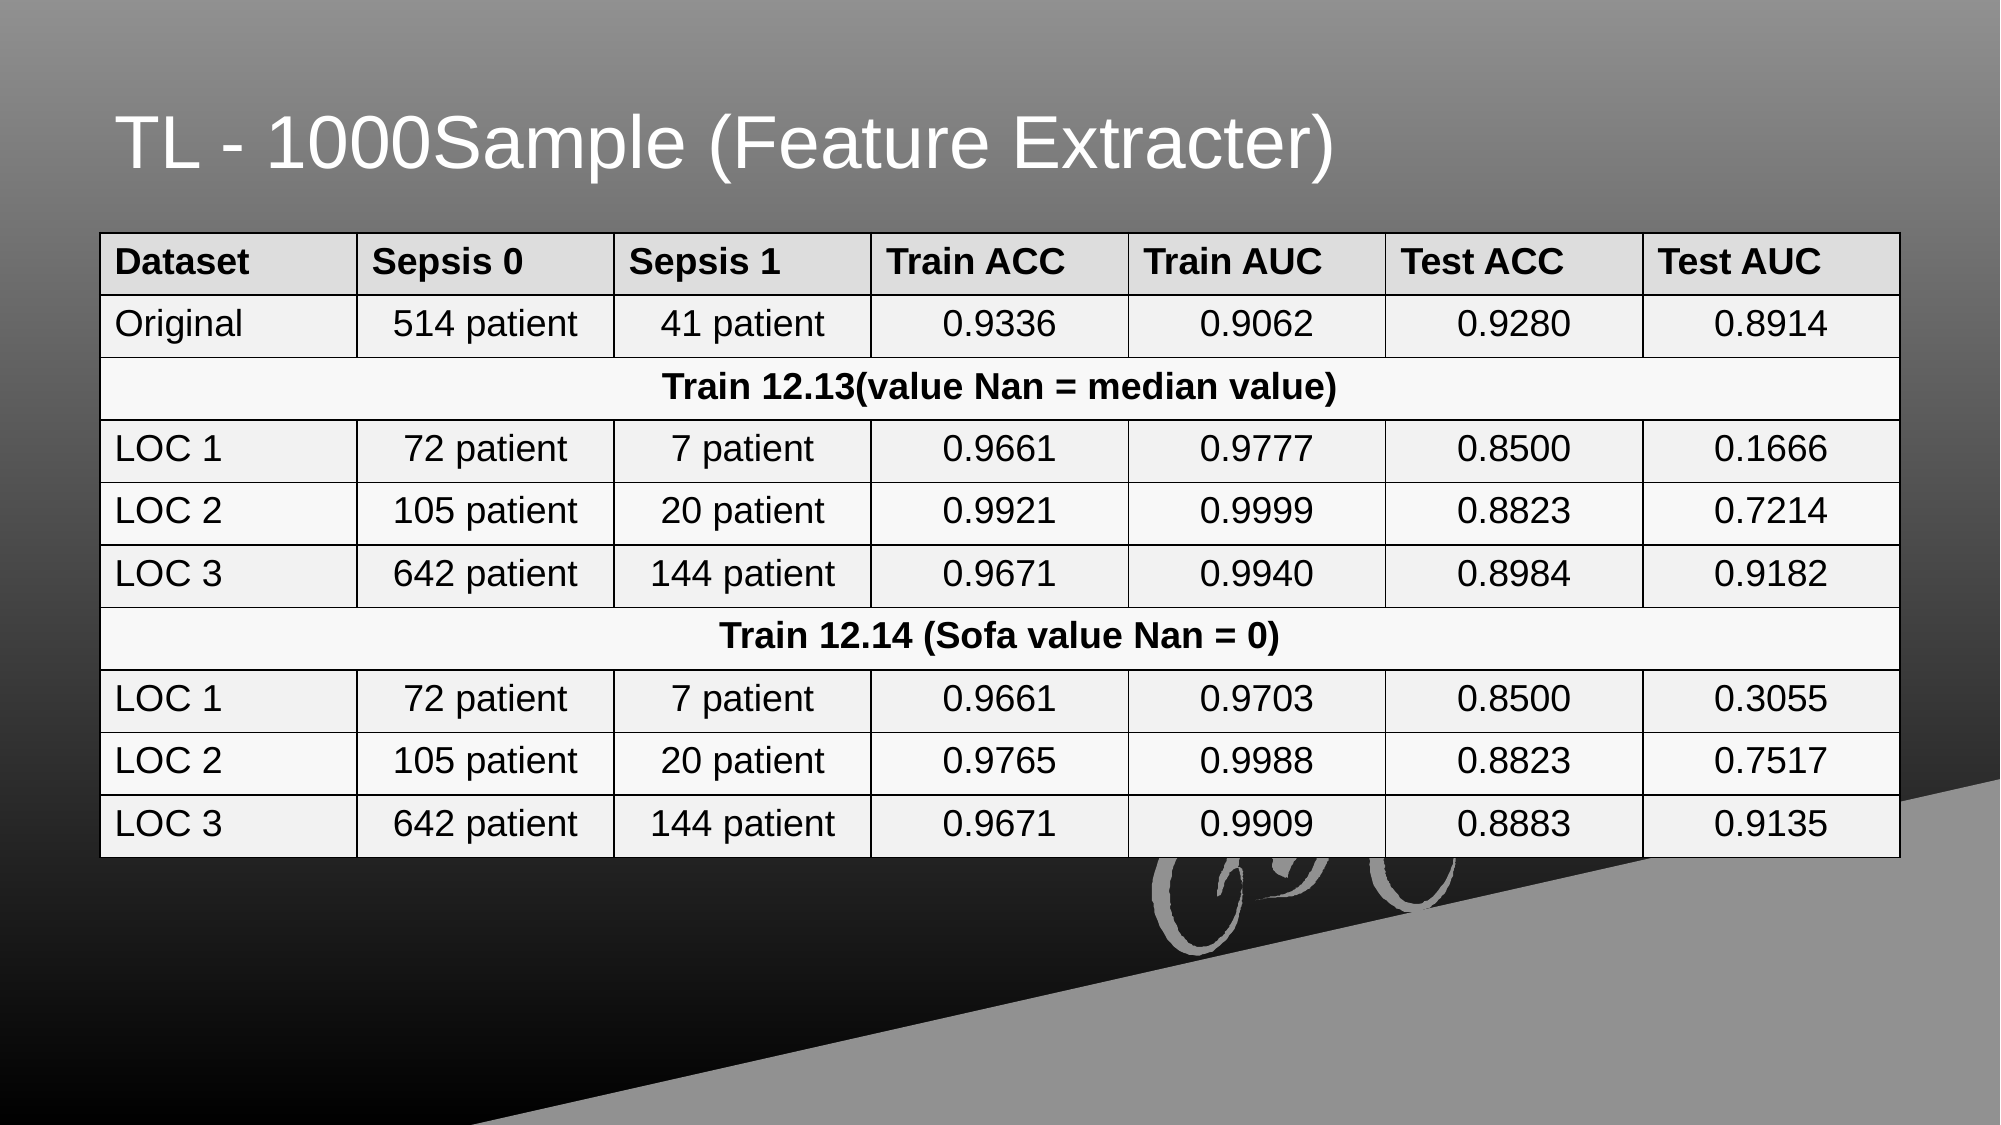

# TL - 1000Sample (Feature Extracter)
| Dataset | Sepsis 0 | Sepsis 1 | Train ACC | Train AUC | Test ACC | Test AUC |
| --- | --- | --- | --- | --- | --- | --- |
| Original | 514 patient | 41 patient | 0.9336 | 0.9062 | 0.9280 | 0.8914 |
| Train 12.13(value Nan = median value) |  |  |  |  |  |  |
| LOC 1 | 72 patient | 7 patient | 0.9661 | 0.9777 | 0.8500 | 0.1666 |
| LOC 2 | 105 patient | 20 patient | 0.9921 | 0.9999 | 0.8823 | 0.7214 |
| LOC 3 | 642 patient | 144 patient | 0.9671 | 0.9940 | 0.8984 | 0.9182 |
| Train 12.14 (Sofa value Nan = 0) |  |  |  |  |  |  |
| LOC 1 | 72 patient | 7 patient | 0.9661 | 0.9703 | 0.8500 | 0.3055 |
| LOC 2 | 105 patient | 20 patient | 0.9765 | 0.9988 | 0.8823 | 0.7517 |
| LOC 3 | 642 patient | 144 patient | 0.9671 | 0.9909 | 0.8883 | 0.9135 |